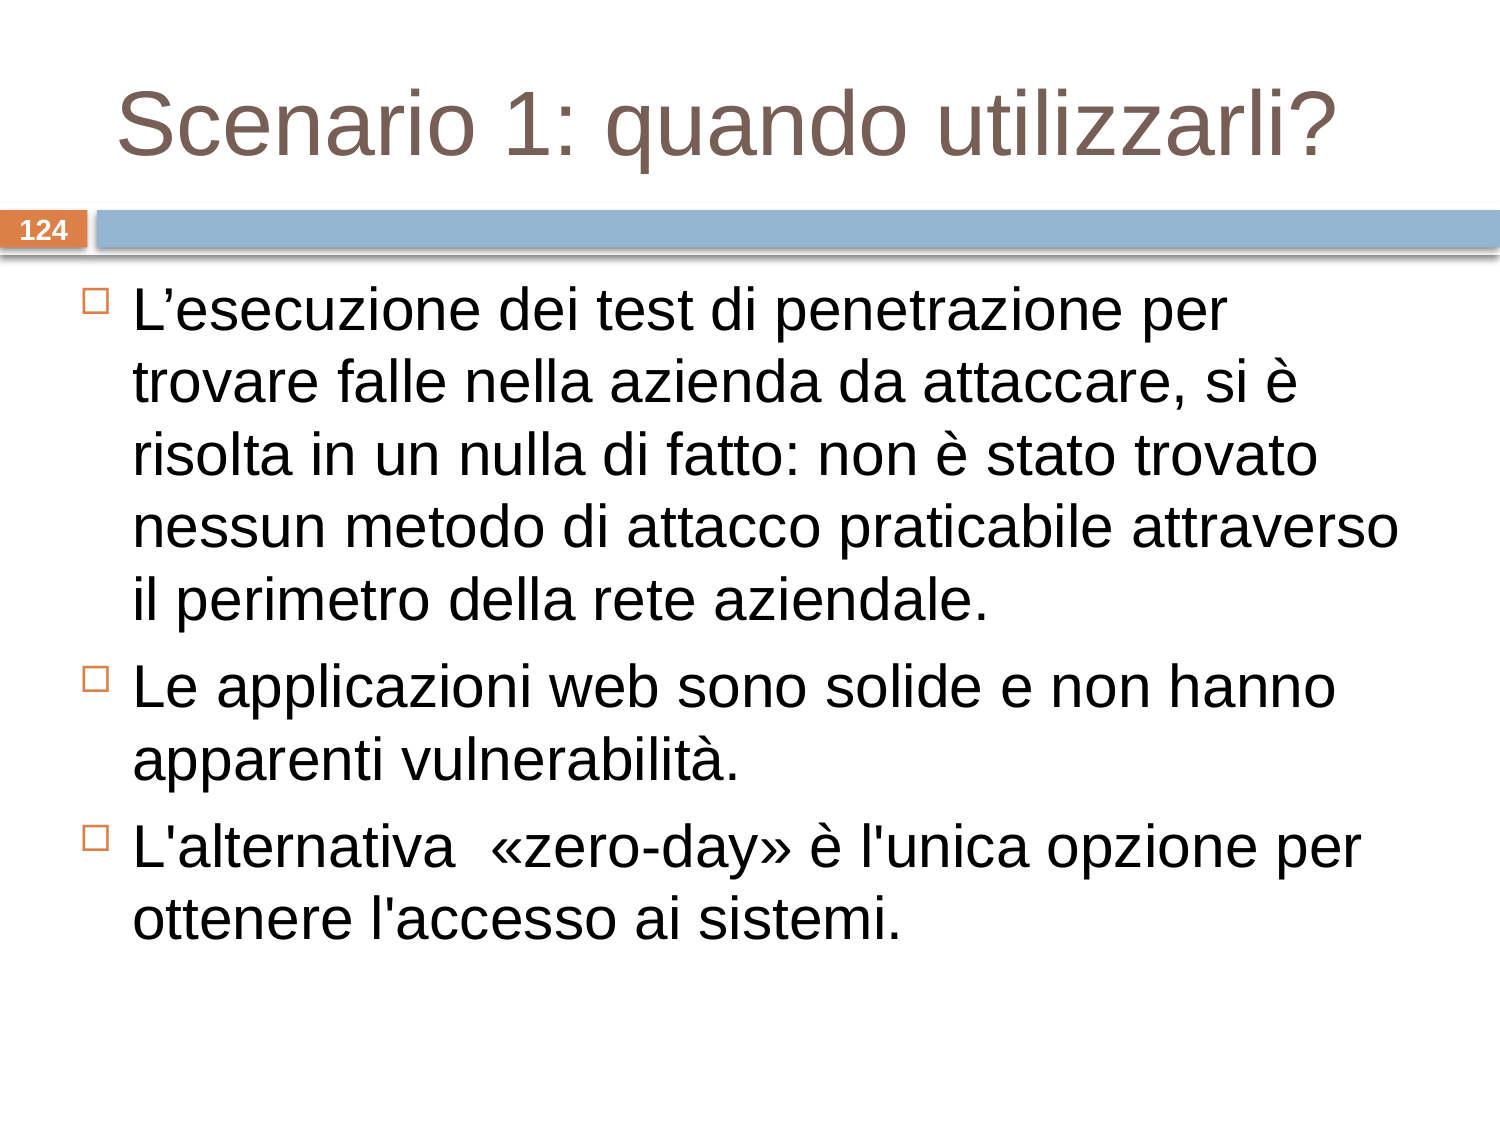

# Scenario 1: quando utilizzarli?
124
L’esecuzione dei test di penetrazione per trovare falle nella azienda da attaccare, si è risolta in un nulla di fatto: non è stato trovato nessun metodo di attacco praticabile attraverso il perimetro della rete aziendale.
Le applicazioni web sono solide e non hanno apparenti vulnerabilità.
L'alternativa  «zero-day» è l'unica opzione per ottenere l'accesso ai sistemi.